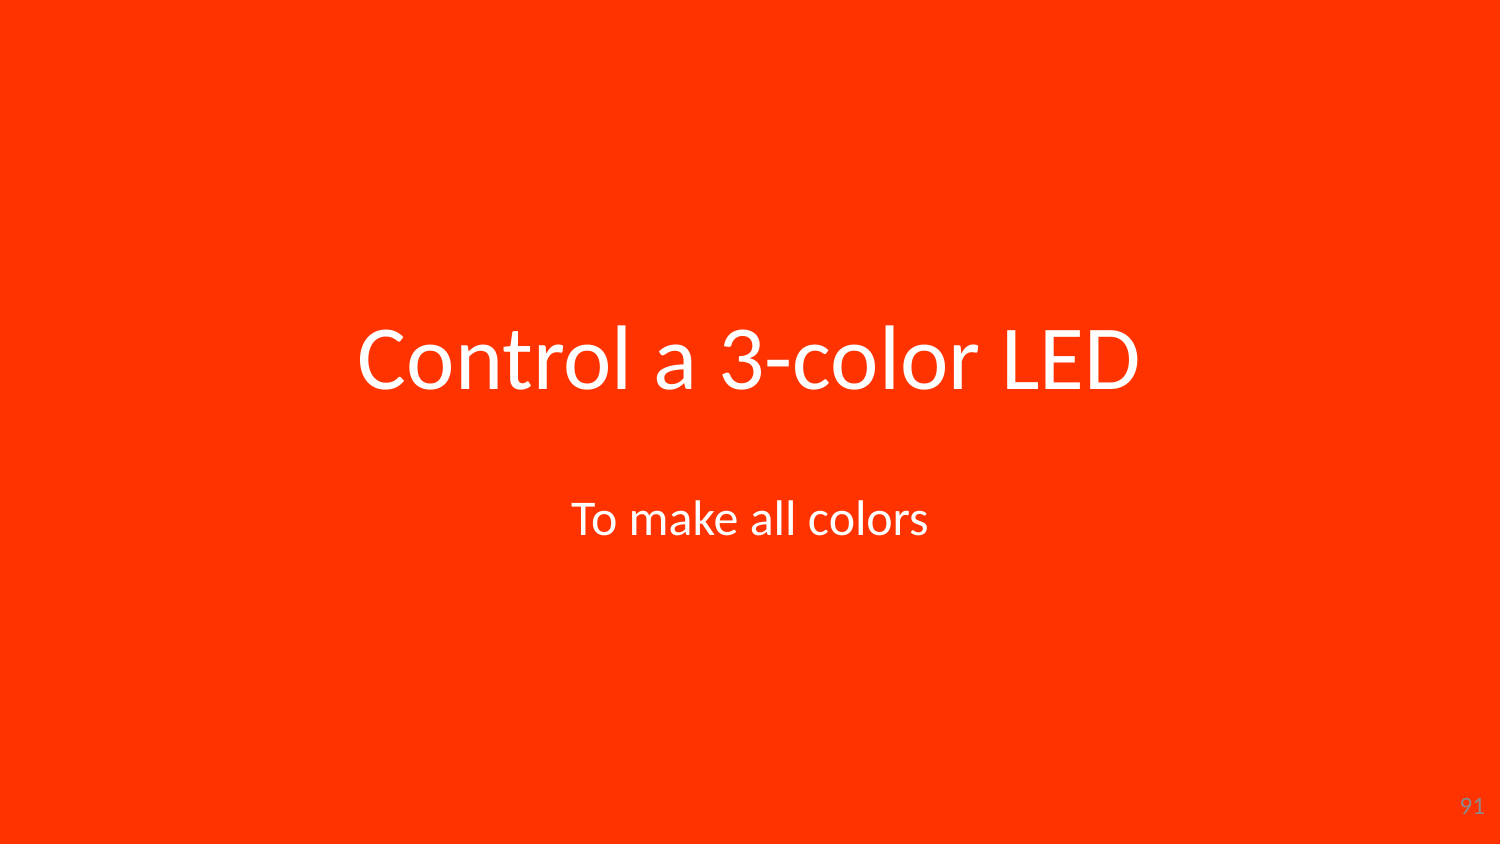

# Control a 3-color LED
To make all colors
91